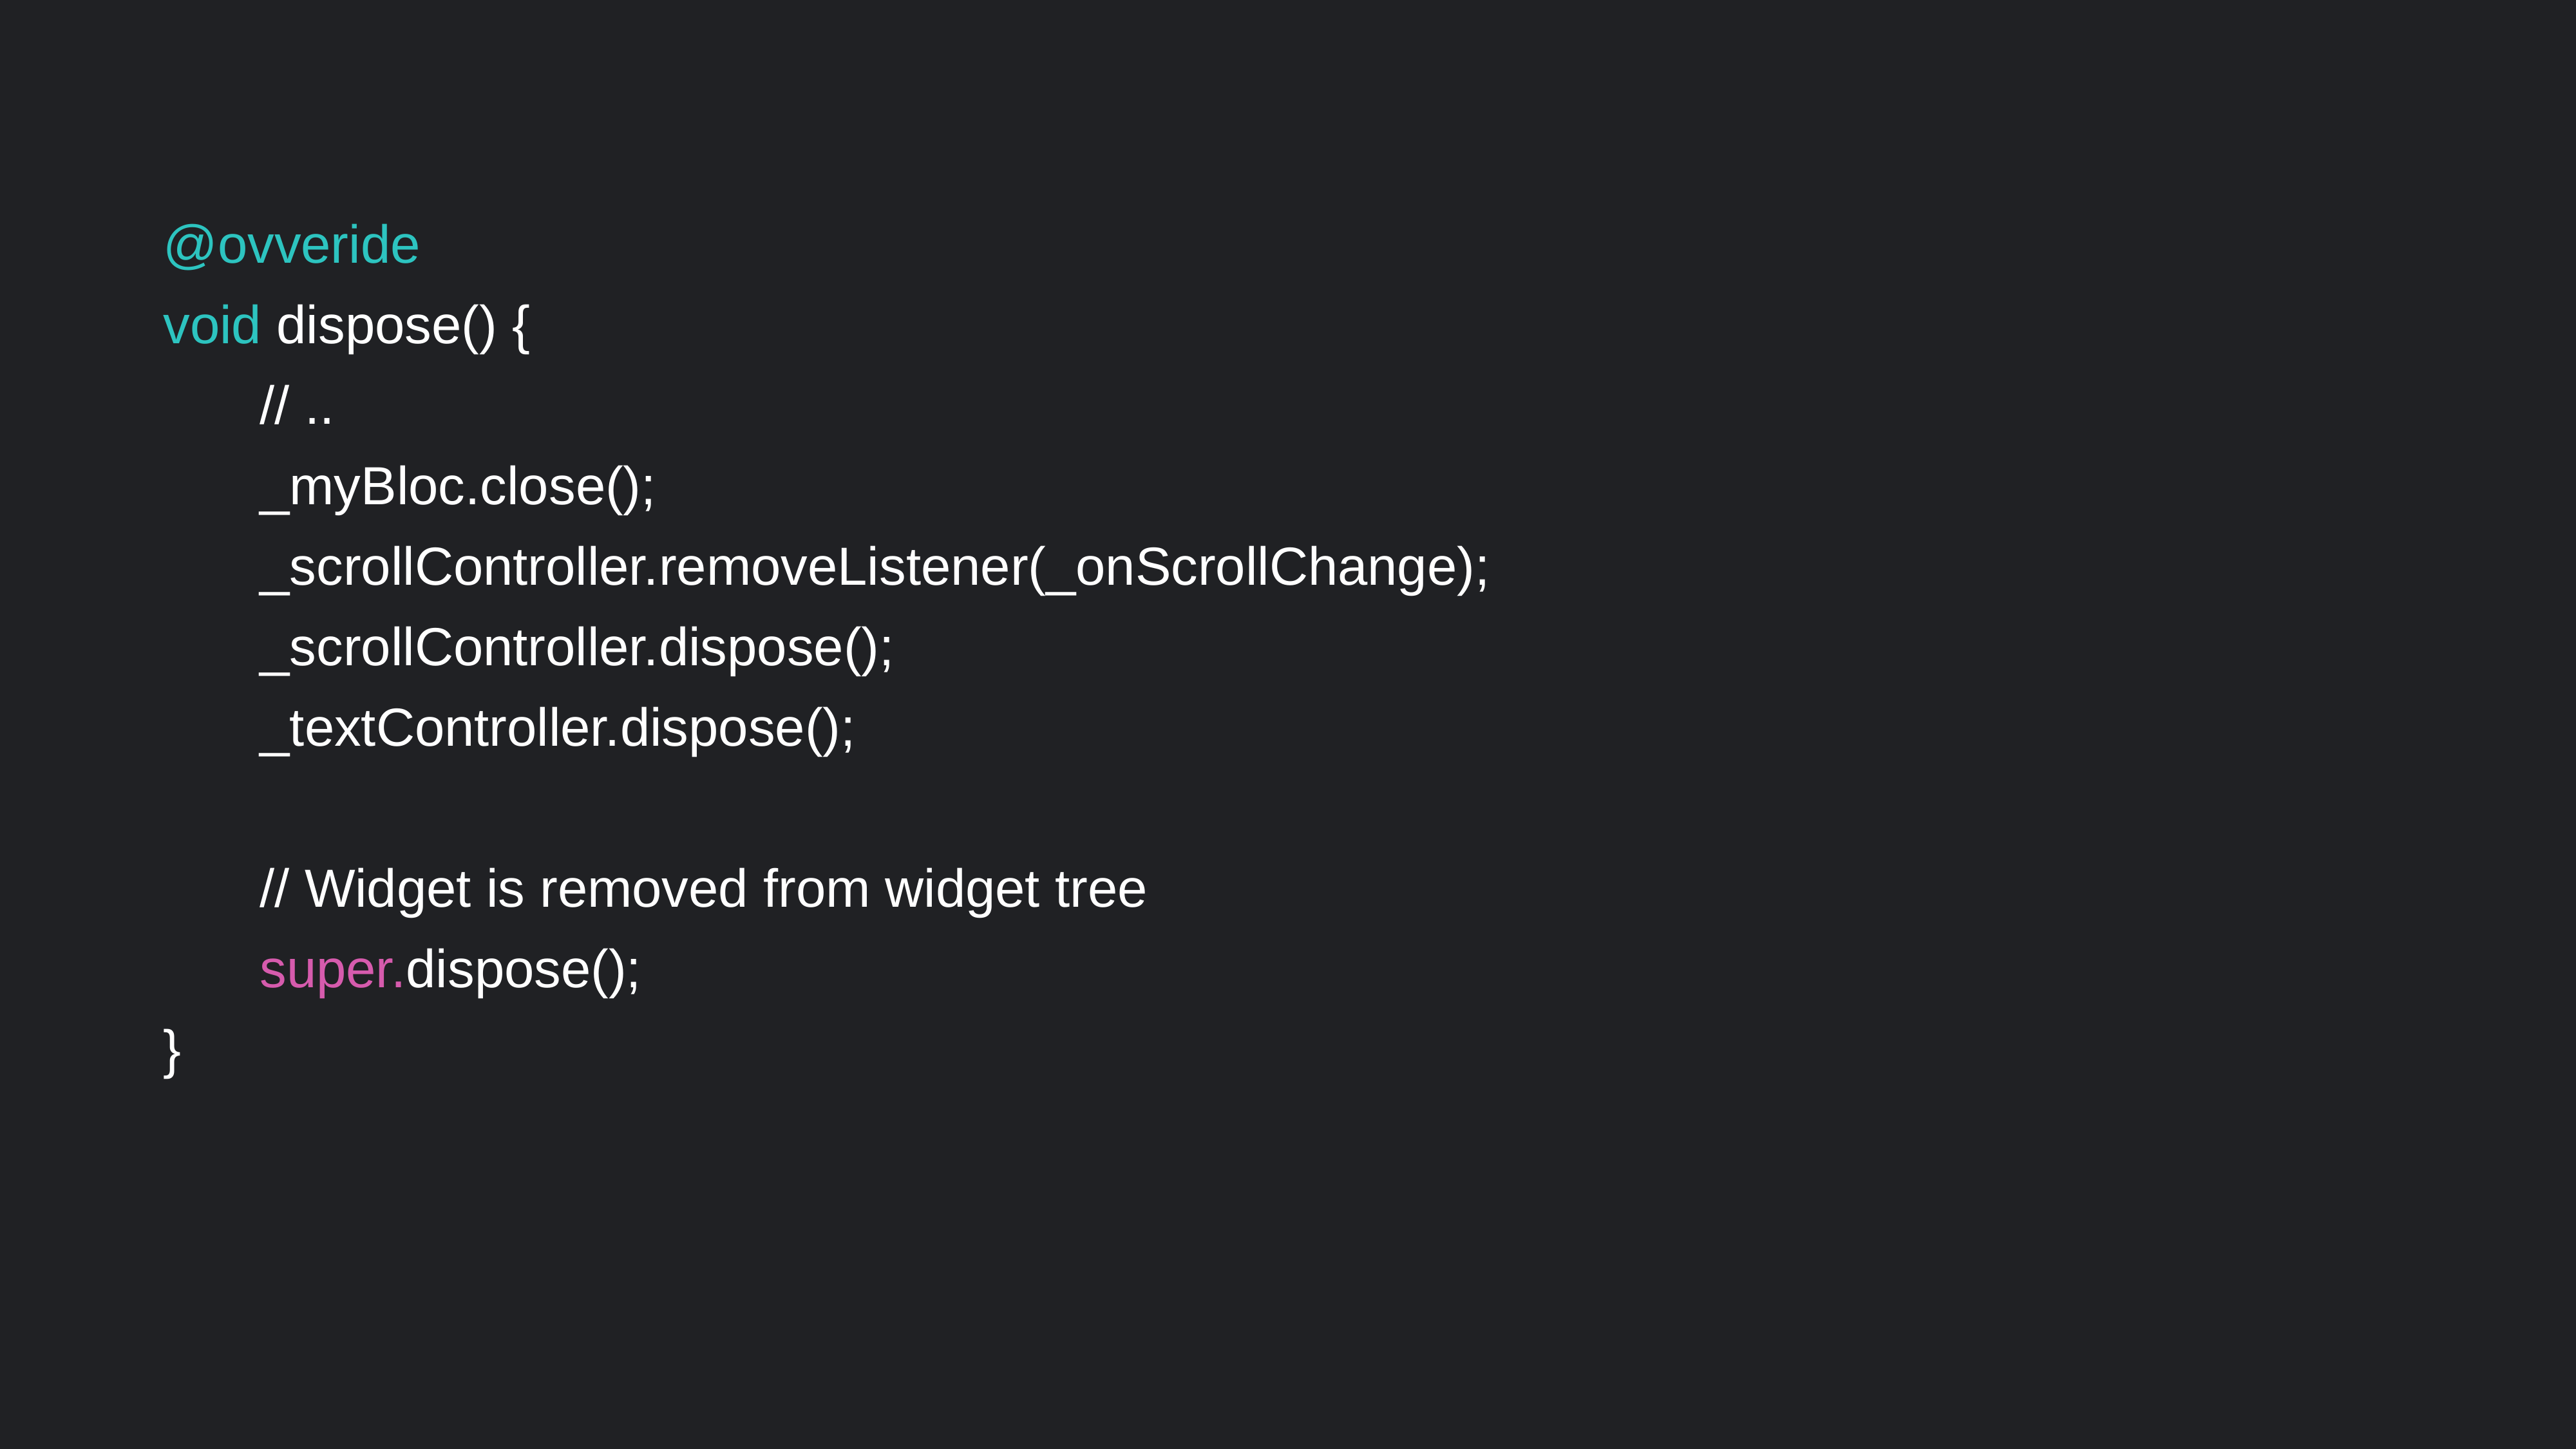

@ovveride
void dispose() {
	// ..
	_myBloc.close();
	_scrollController.removeListener(_onScrollChange);
	_scrollController.dispose();
	_textController.dispose();

	// Widget is removed from widget tree
	super.dispose();
}